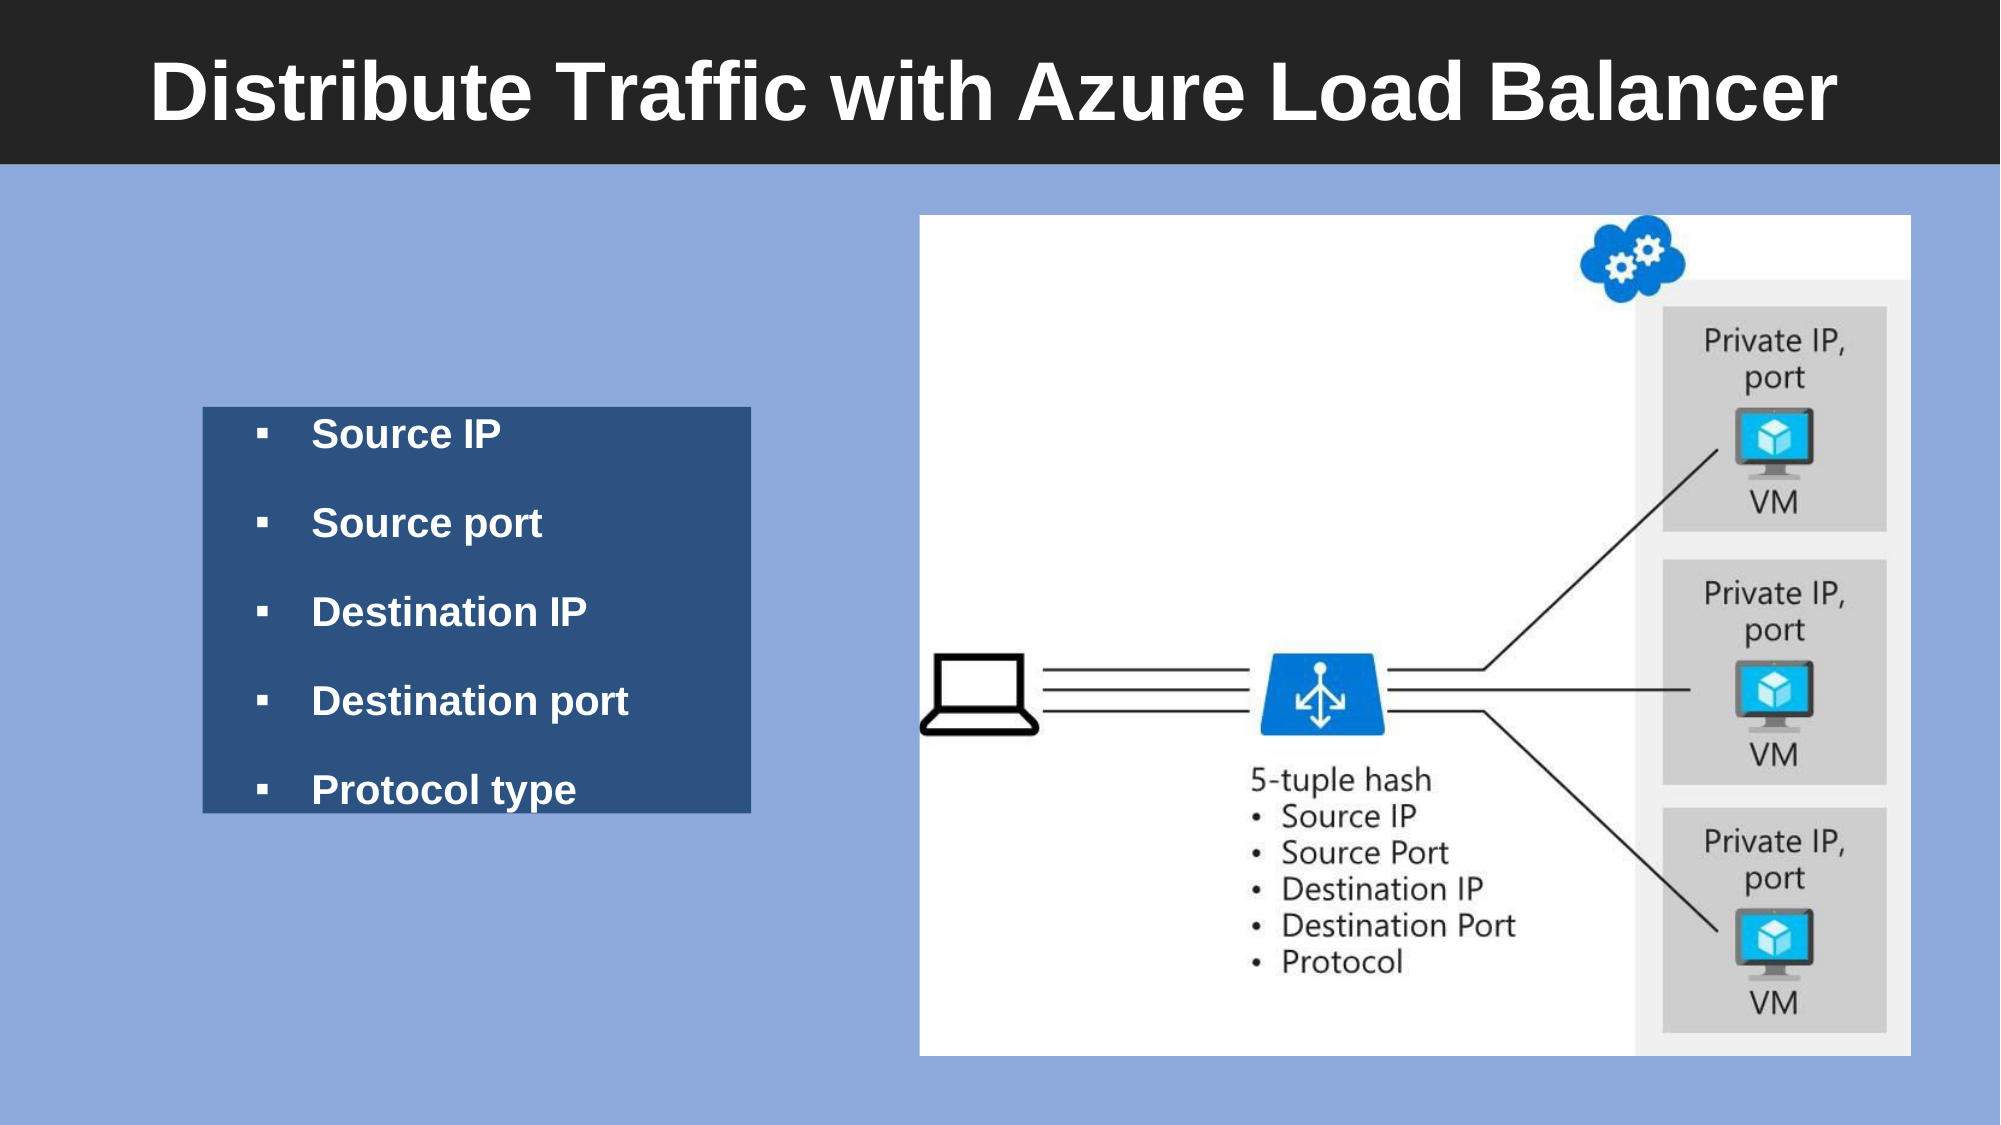

# Distribute Traffic with Azure Load Balancer

Source IP

Source port

Destination IP

Destination port

Protocol type